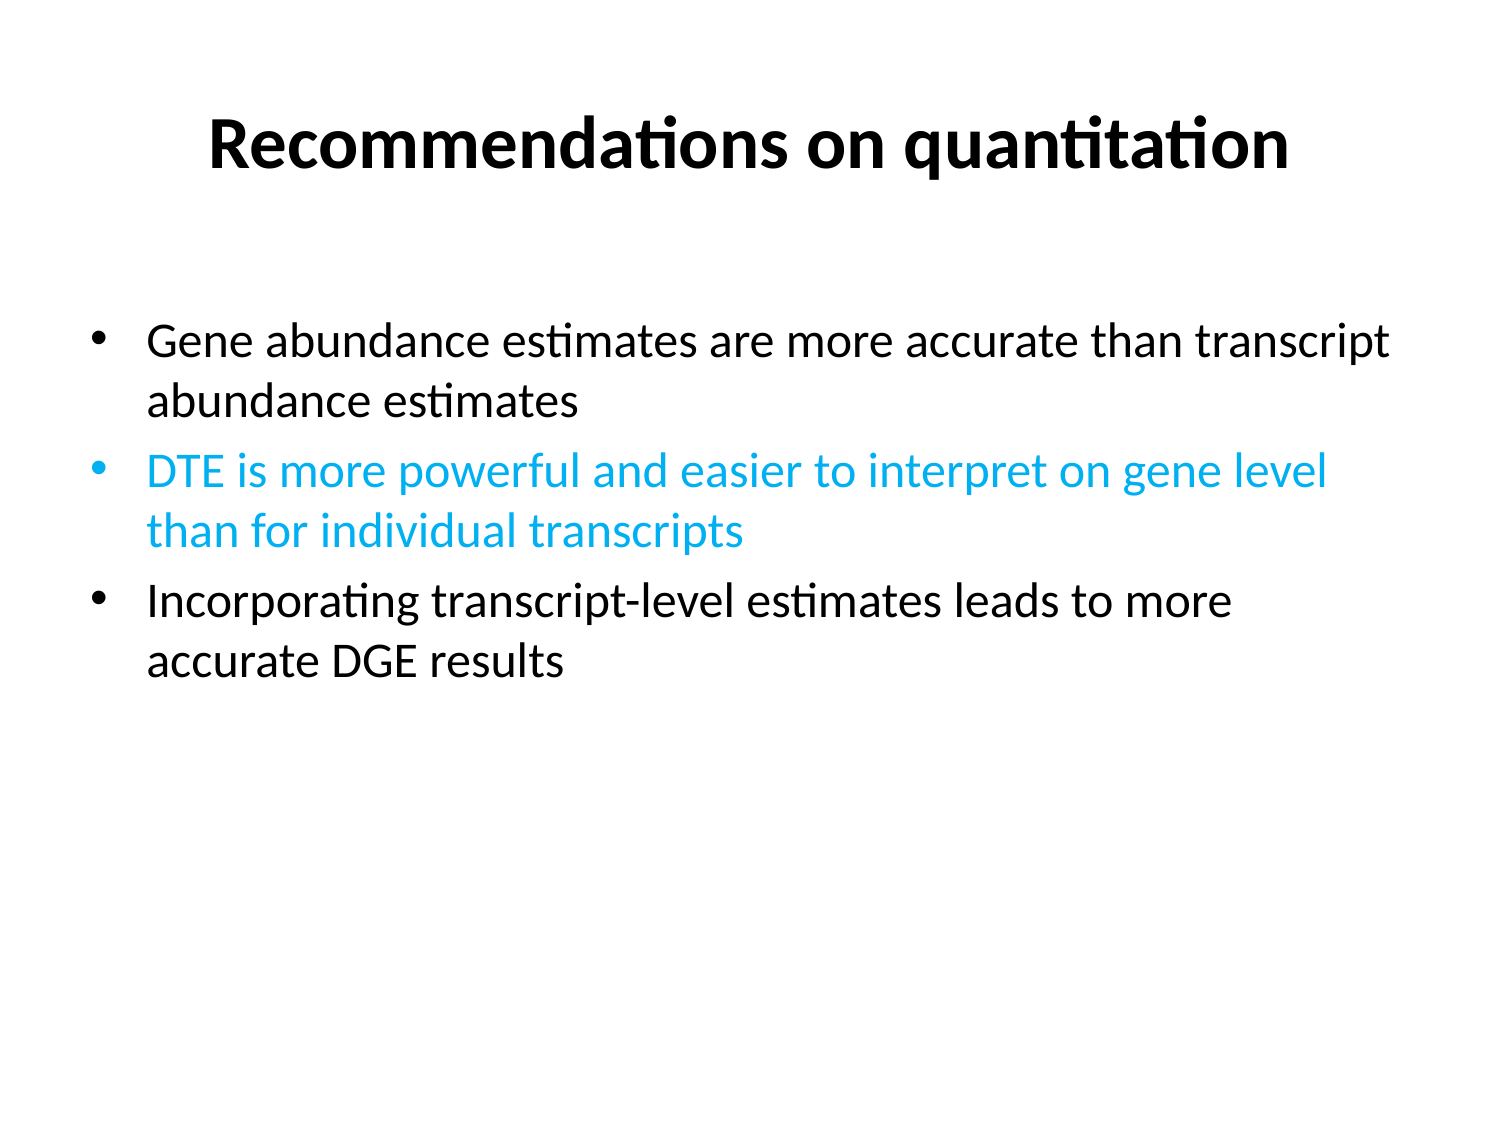

# Recommendations on quantitation
Gene abundance estimates are more accurate than transcript abundance estimates
DTE is more powerful and easier to interpret on gene level than for individual transcripts
Incorporating transcript-level estimates leads to more accurate DGE results